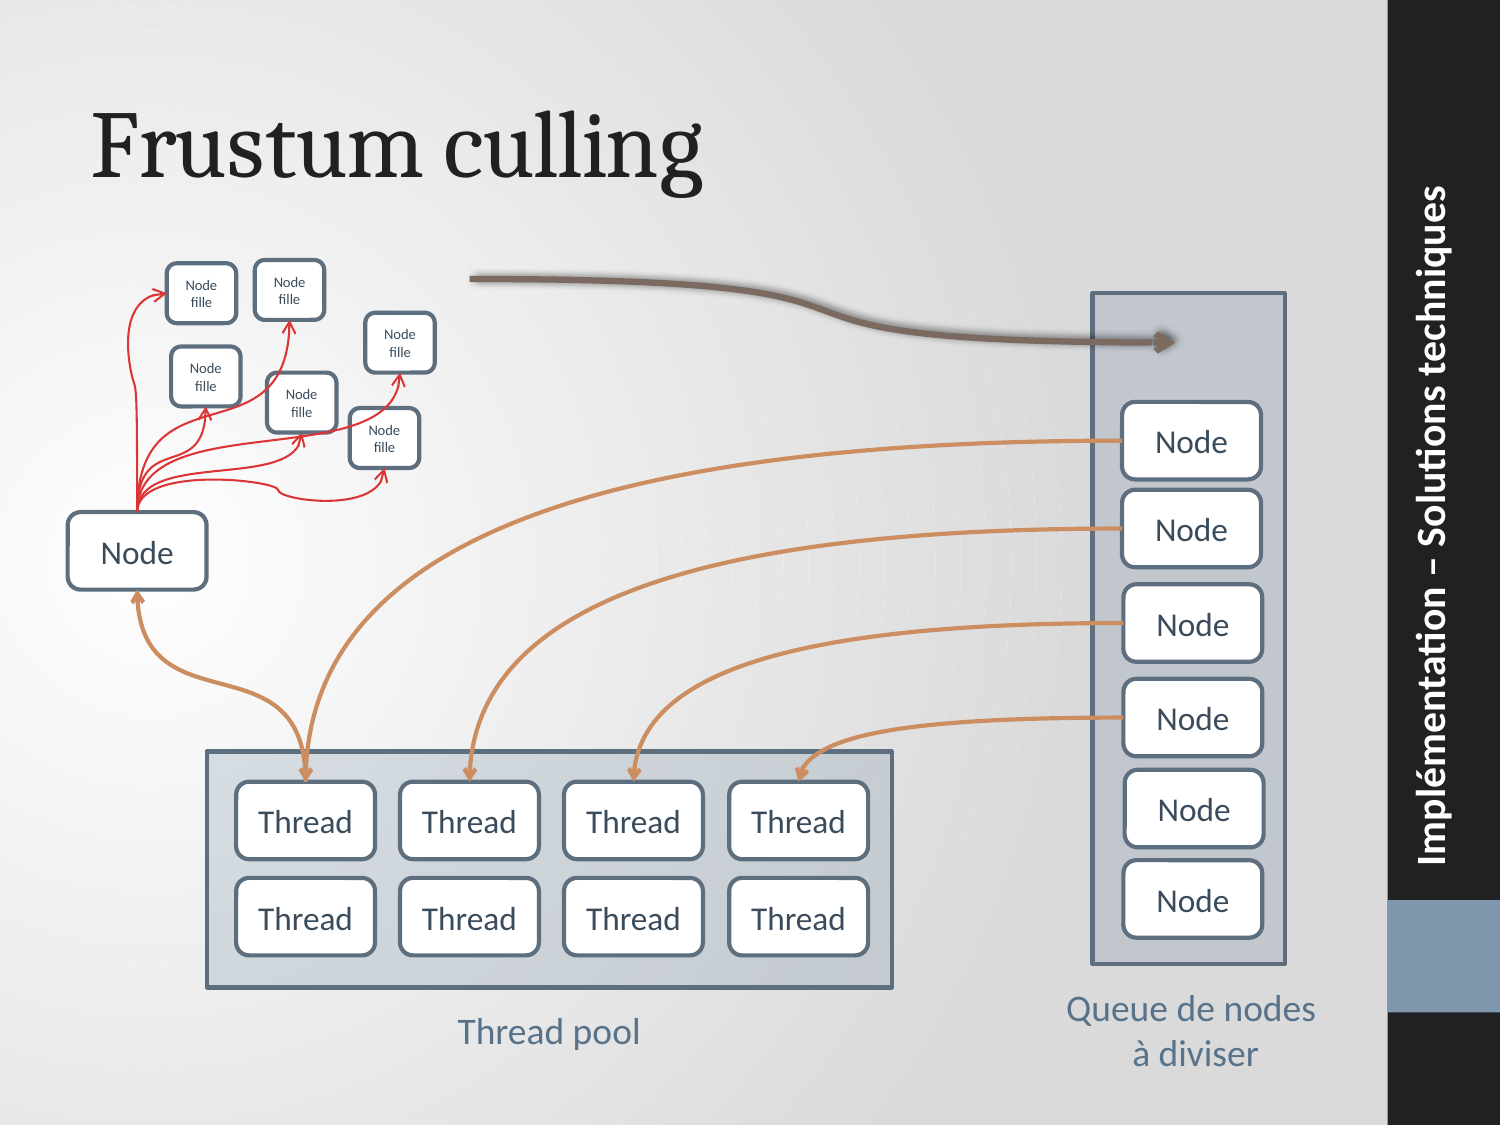

Implémentation – Solutions techniques
# Frustum culling
Node fille
Node fille

Node fille
Node fille
Node fille
Node
Node fille
Node
Node
Node
Node

Node
Thread
Thread
Thread
Thread
Node
Thread
Thread
Thread
Thread
Queue de nodes
 à diviser
Thread pool